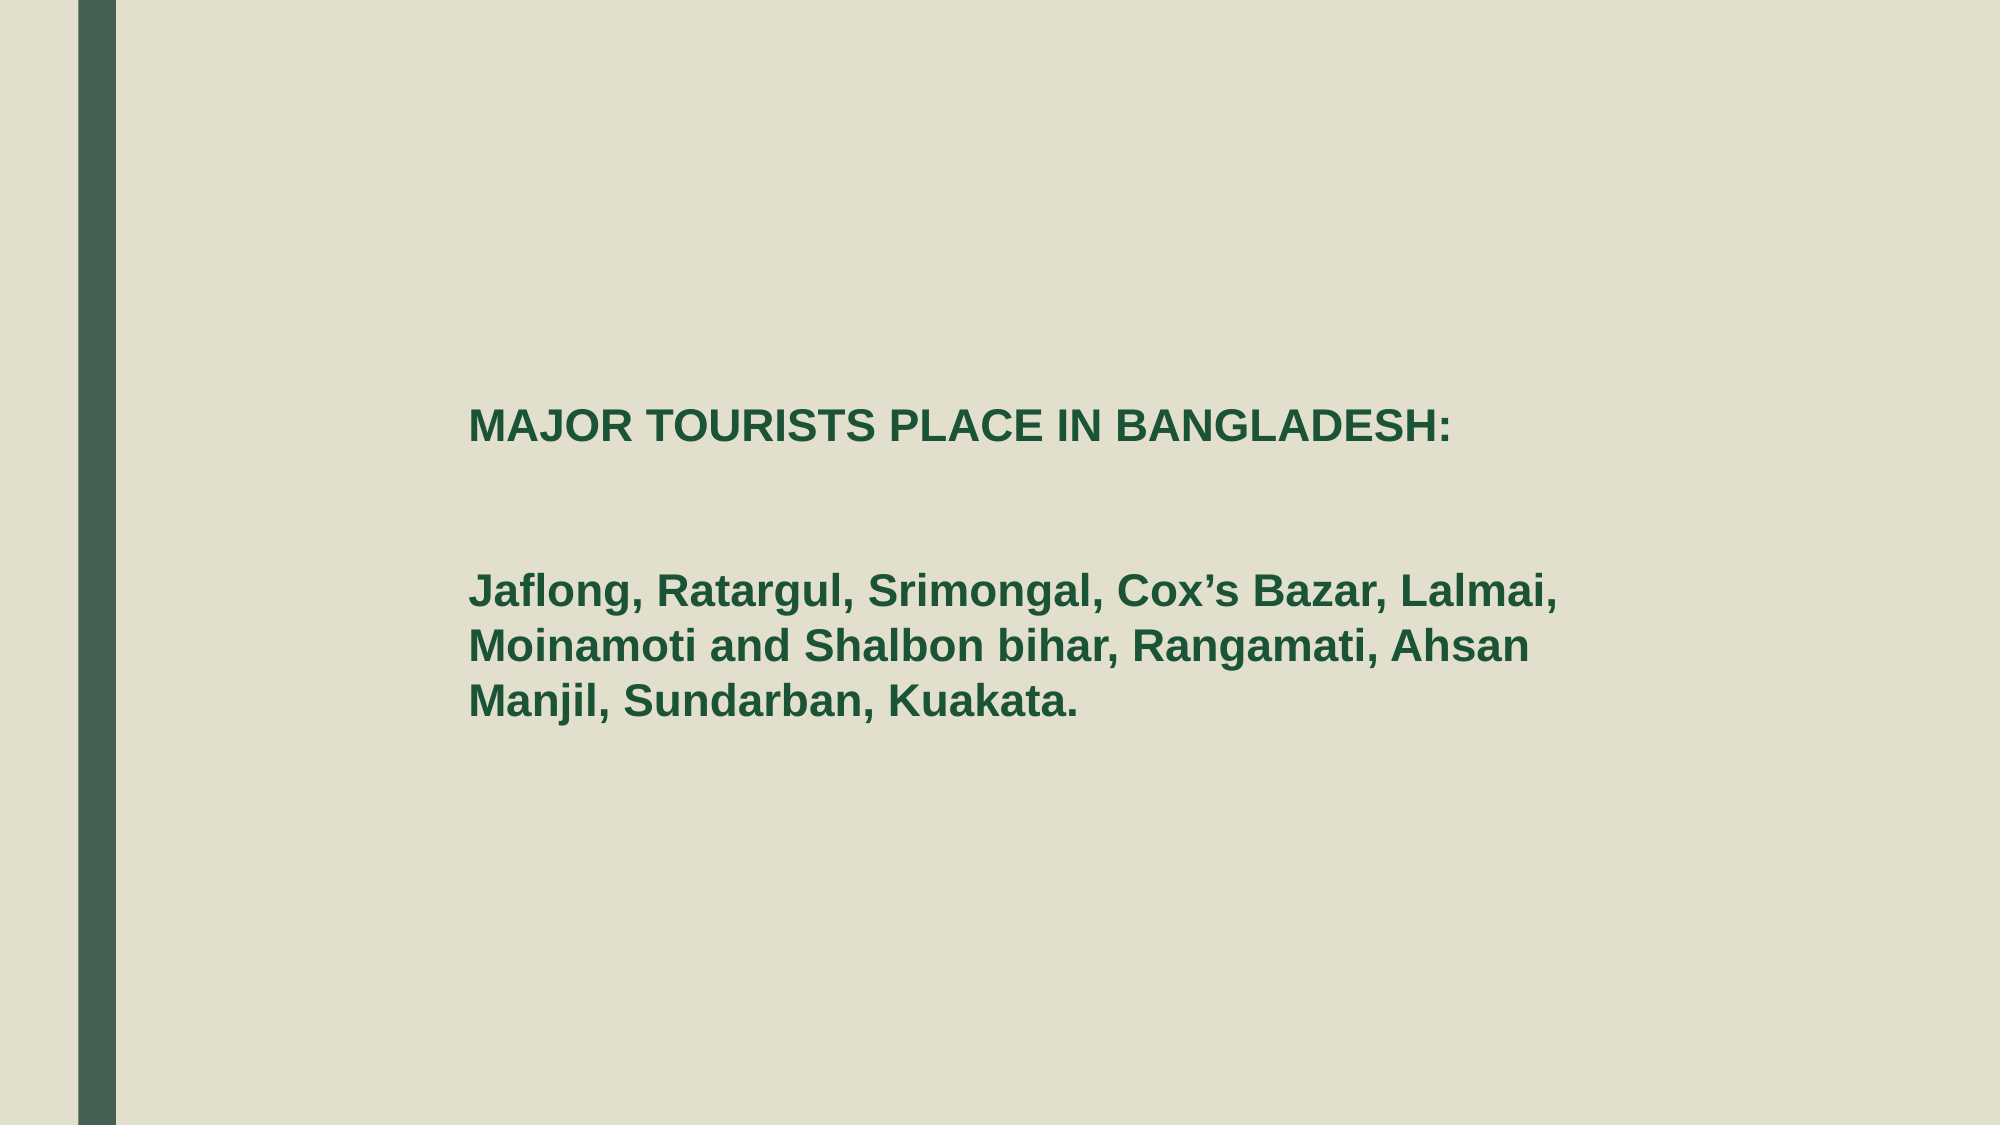

MAJOR TOURISTS PLACE IN BANGLADESH:

Jaflong, Ratargul, Srimongal, Cox’s Bazar, Lalmai, Moinamoti and Shalbon bihar, Rangamati, Ahsan Manjil, Sundarban, Kuakata.